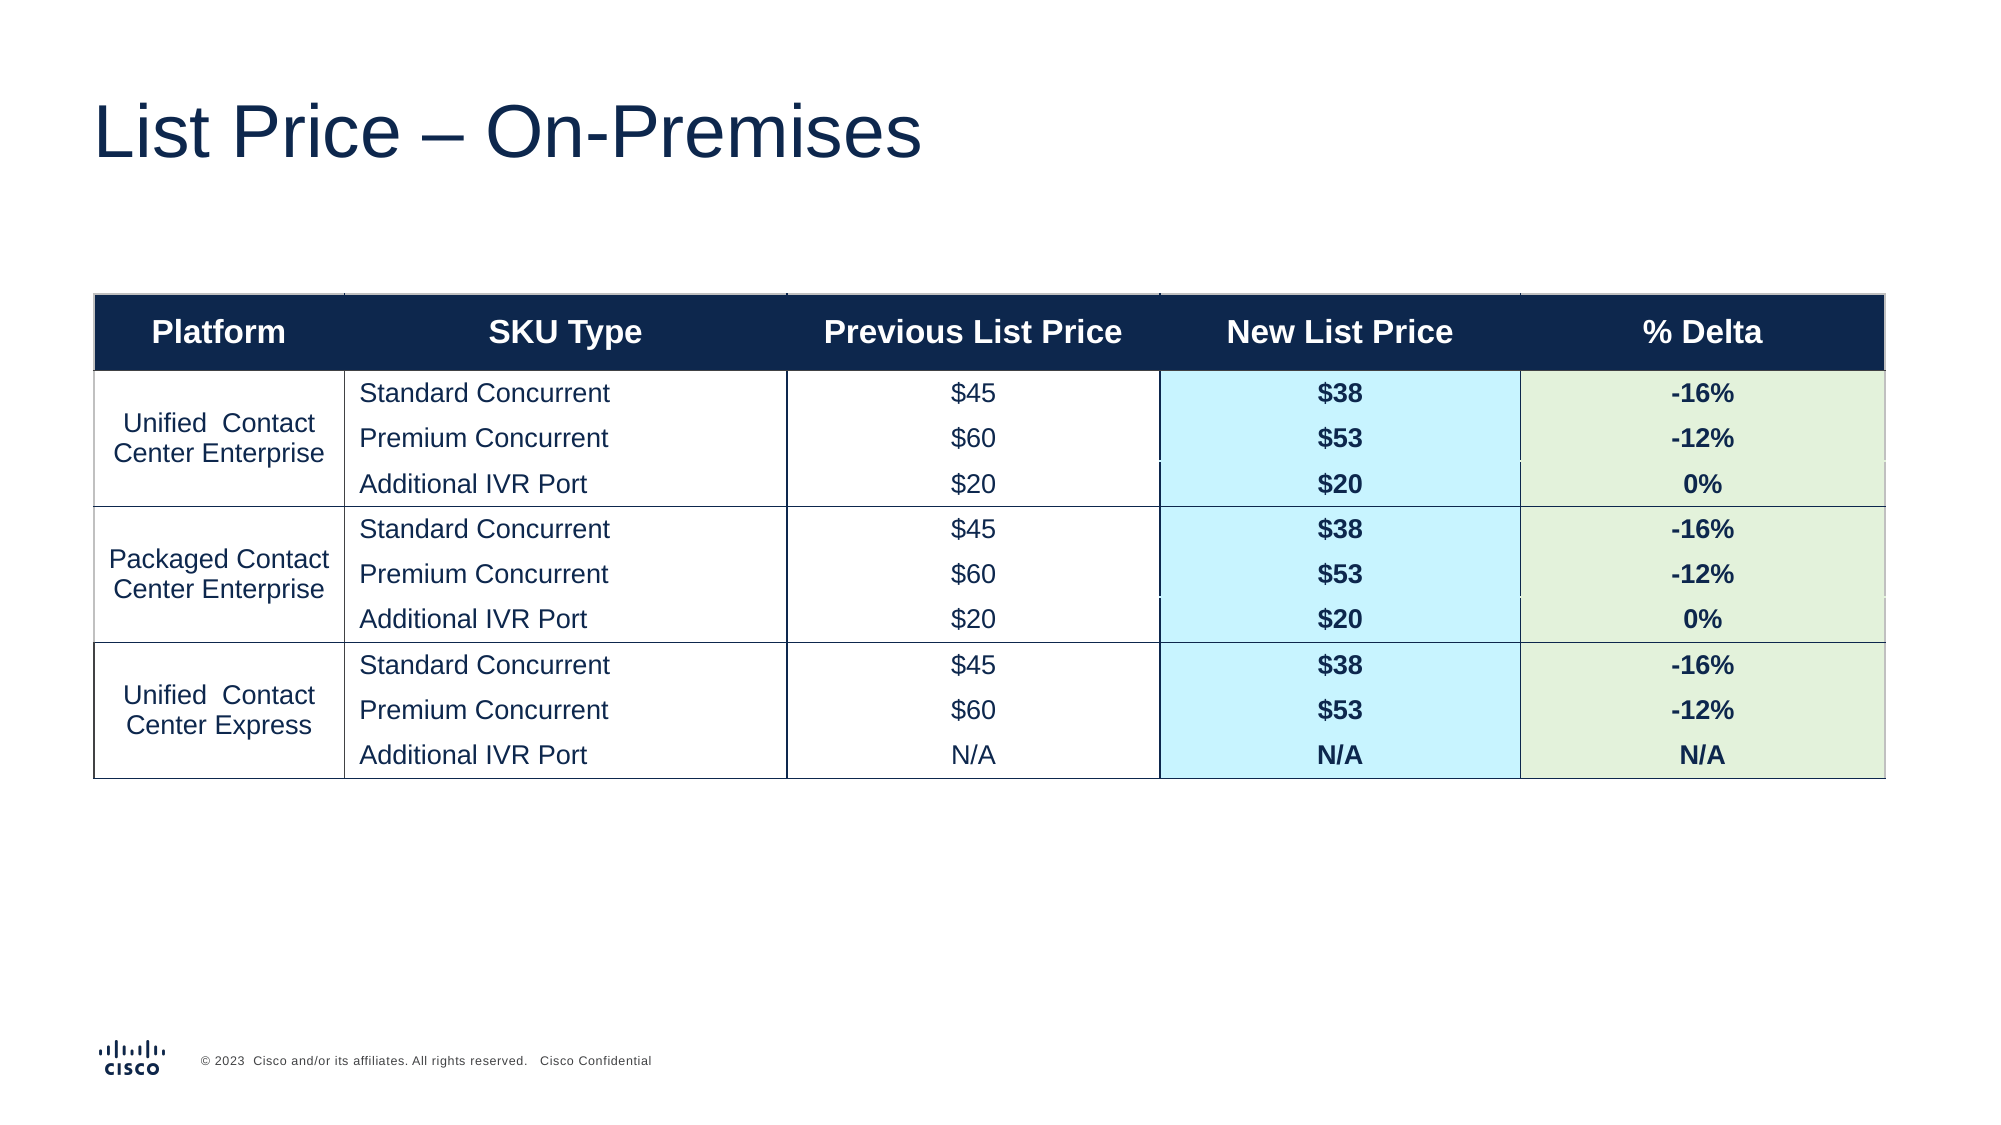

# List Price – On-Premises
| Platform | SKU Type | Previous List Price | New List Price | % Delta |
| --- | --- | --- | --- | --- |
| Unified Contact Center Enterprise | Standard Concurrent | $45 | $38 | -16% |
|  | Premium Concurrent | $60 | $53 | -12% |
|  | Additional IVR Port | $20 | $20 | 0% |
| Packaged Contact Center Enterprise | Standard Concurrent | $45 | $38 | -16% |
|  | Premium Concurrent | $60 | $53 | -12% |
|  | Additional IVR Port | $20 | $20 | 0% |
| Unified Contact Center Express | Standard Concurrent | $45 | $38 | -16% |
|  | Premium Concurrent | $60 | $53 | -12% |
|  | Additional IVR Port | N/A | N/A | N/A |